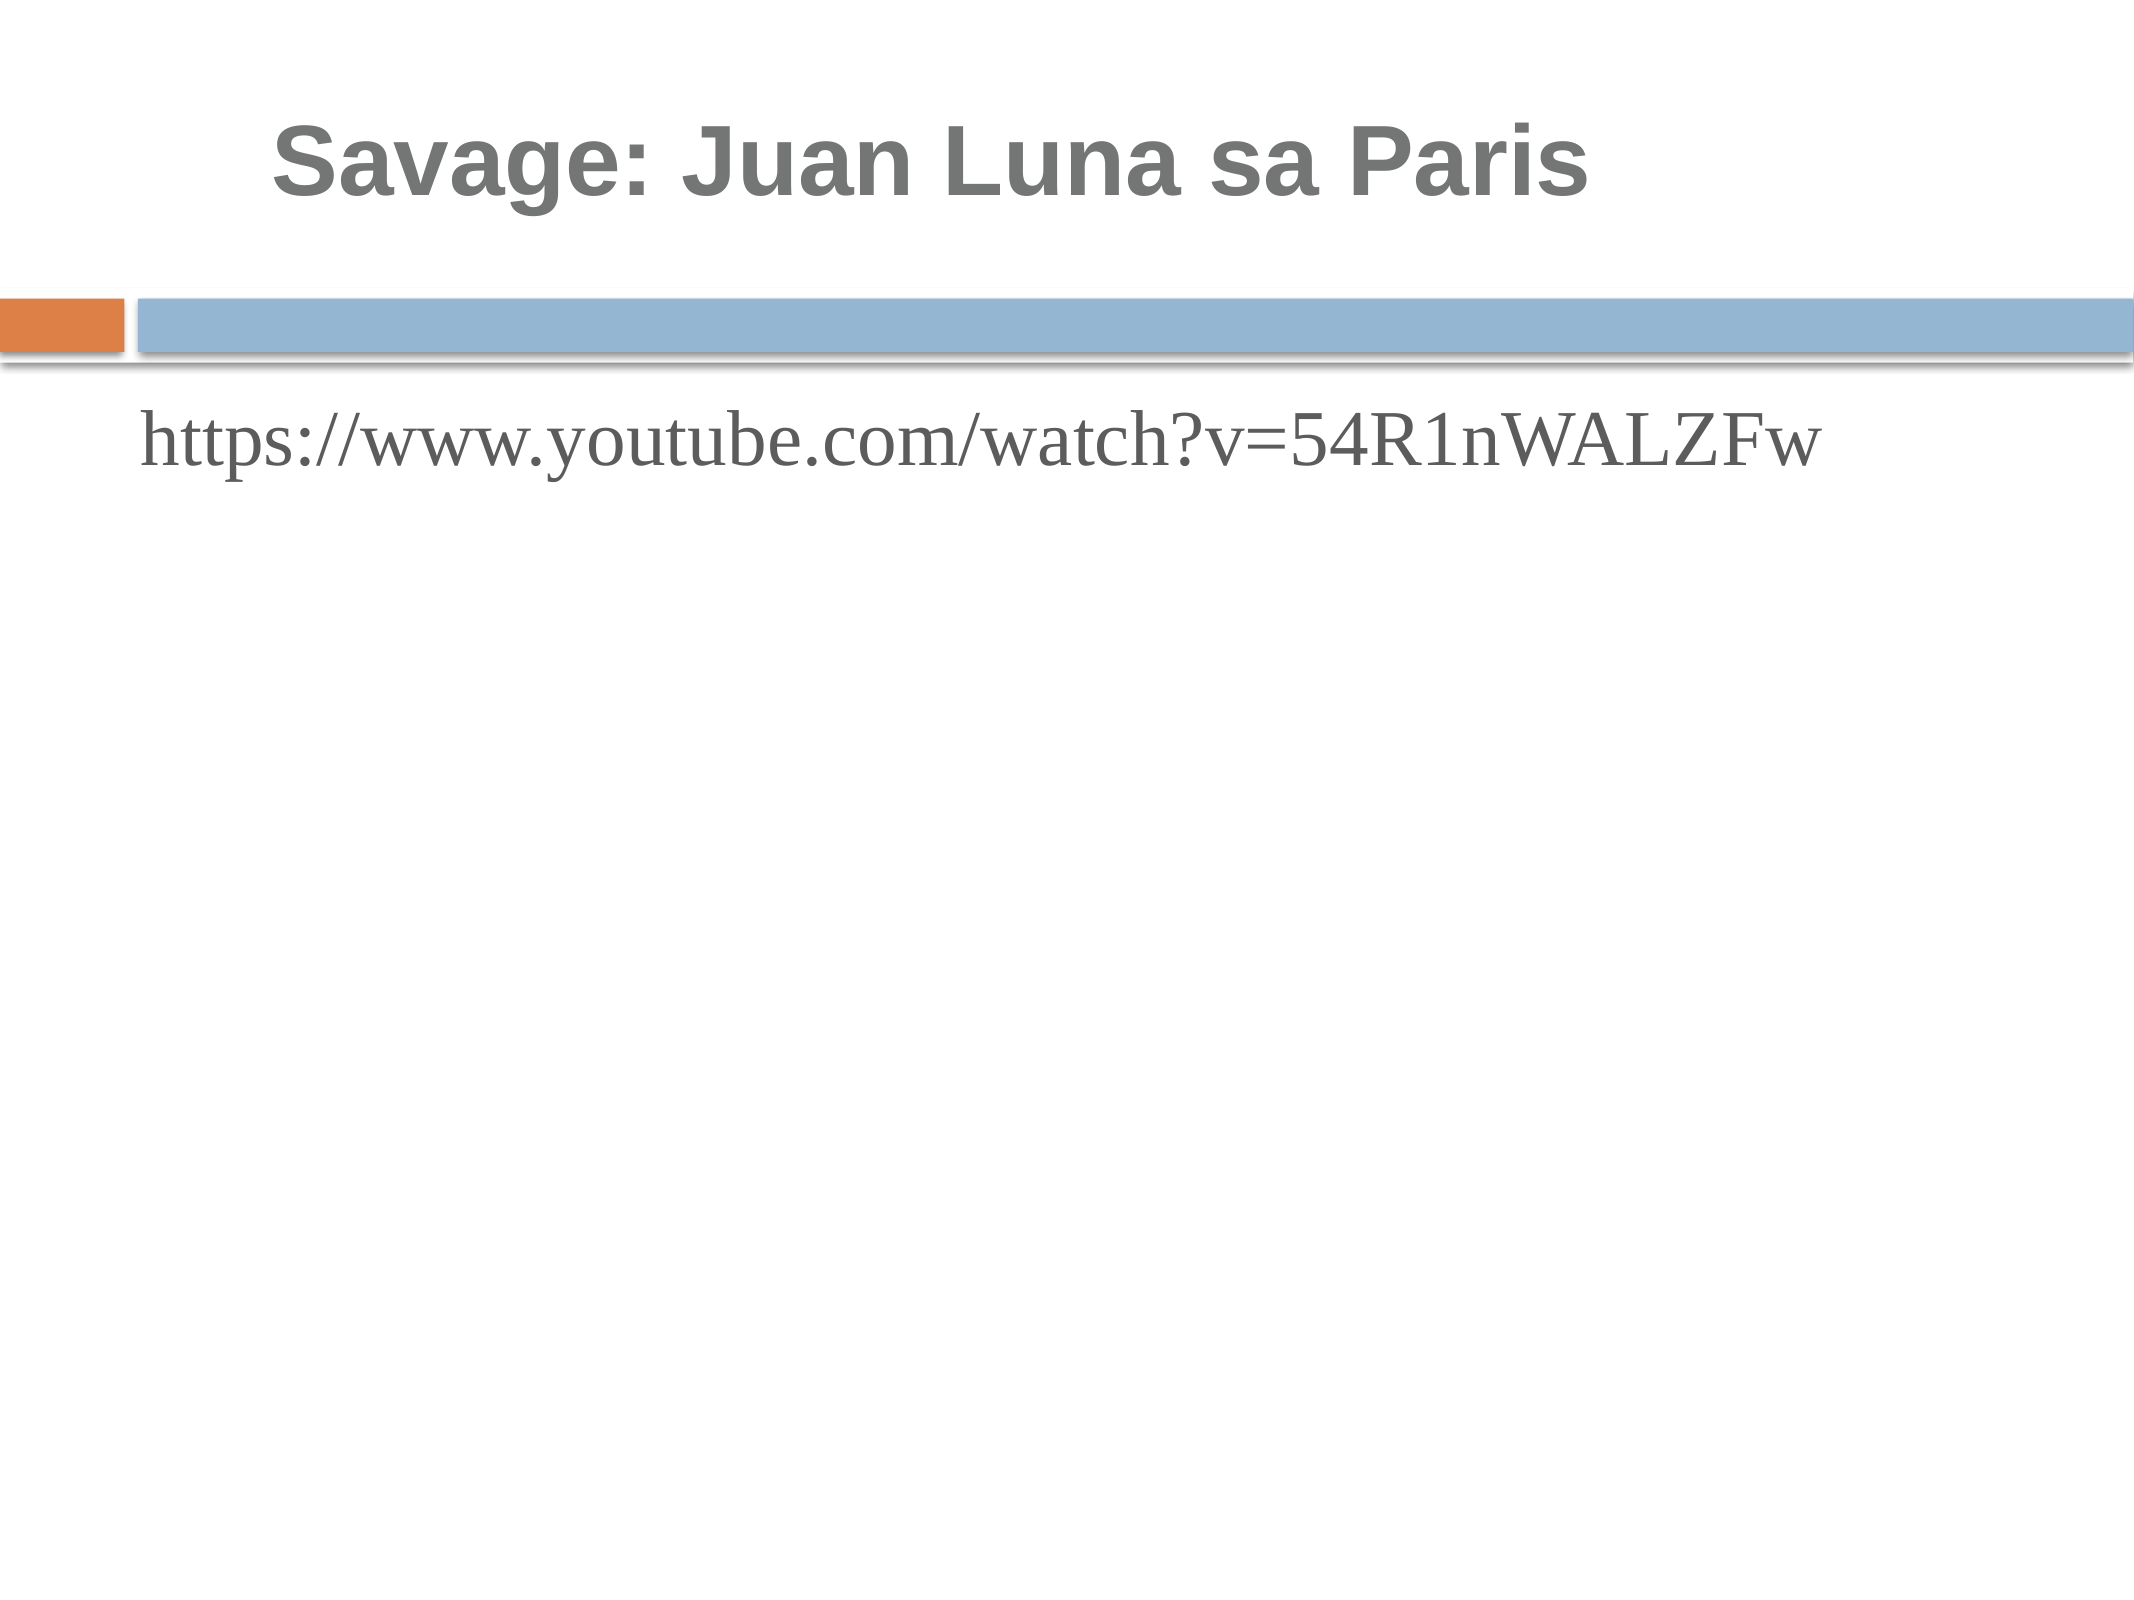

# Savage: Juan Luna sa Paris
https://www.youtube.com/watch?v=54R1nWALZFw